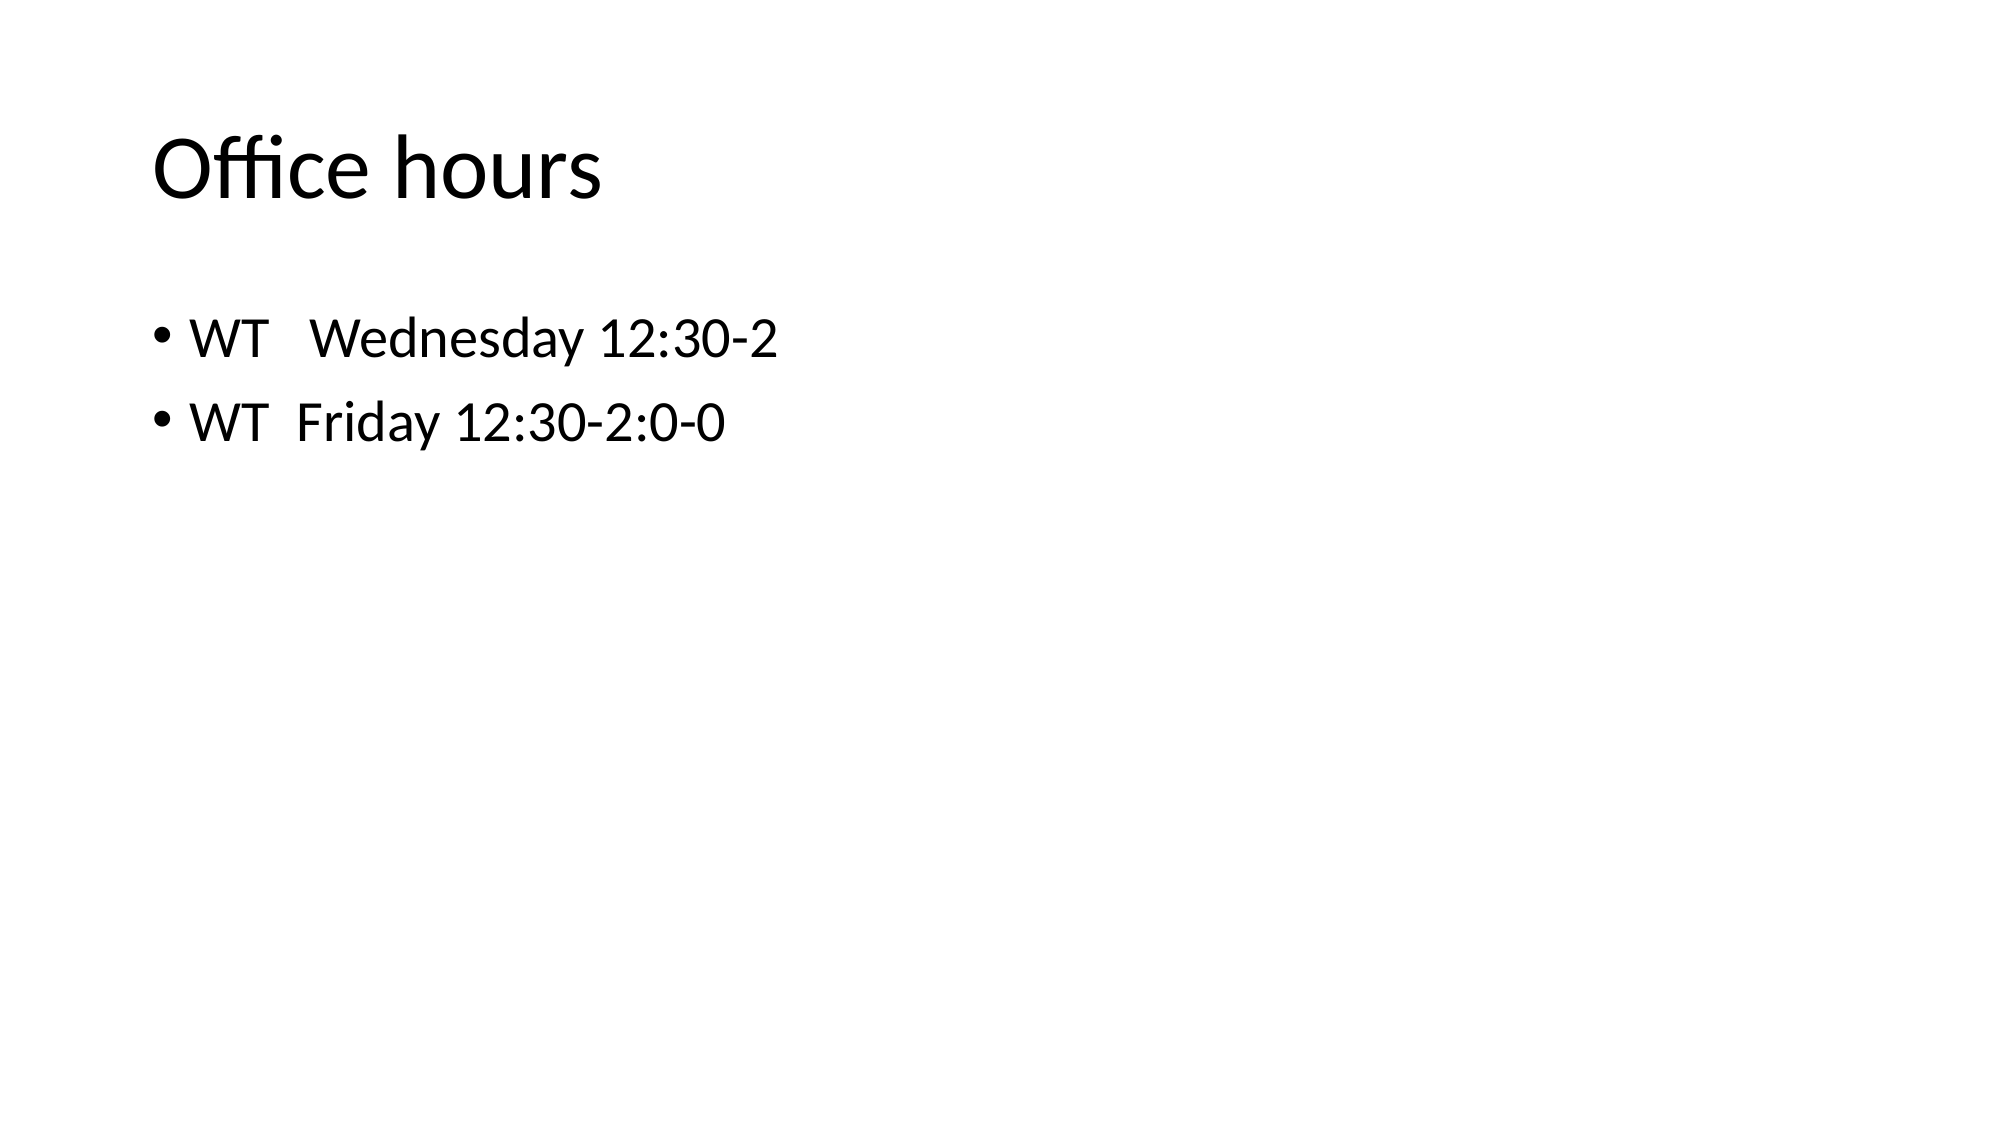

# Office hours
WT   Wednesday 12:30-2
WT  Friday 12:30-2:0-0